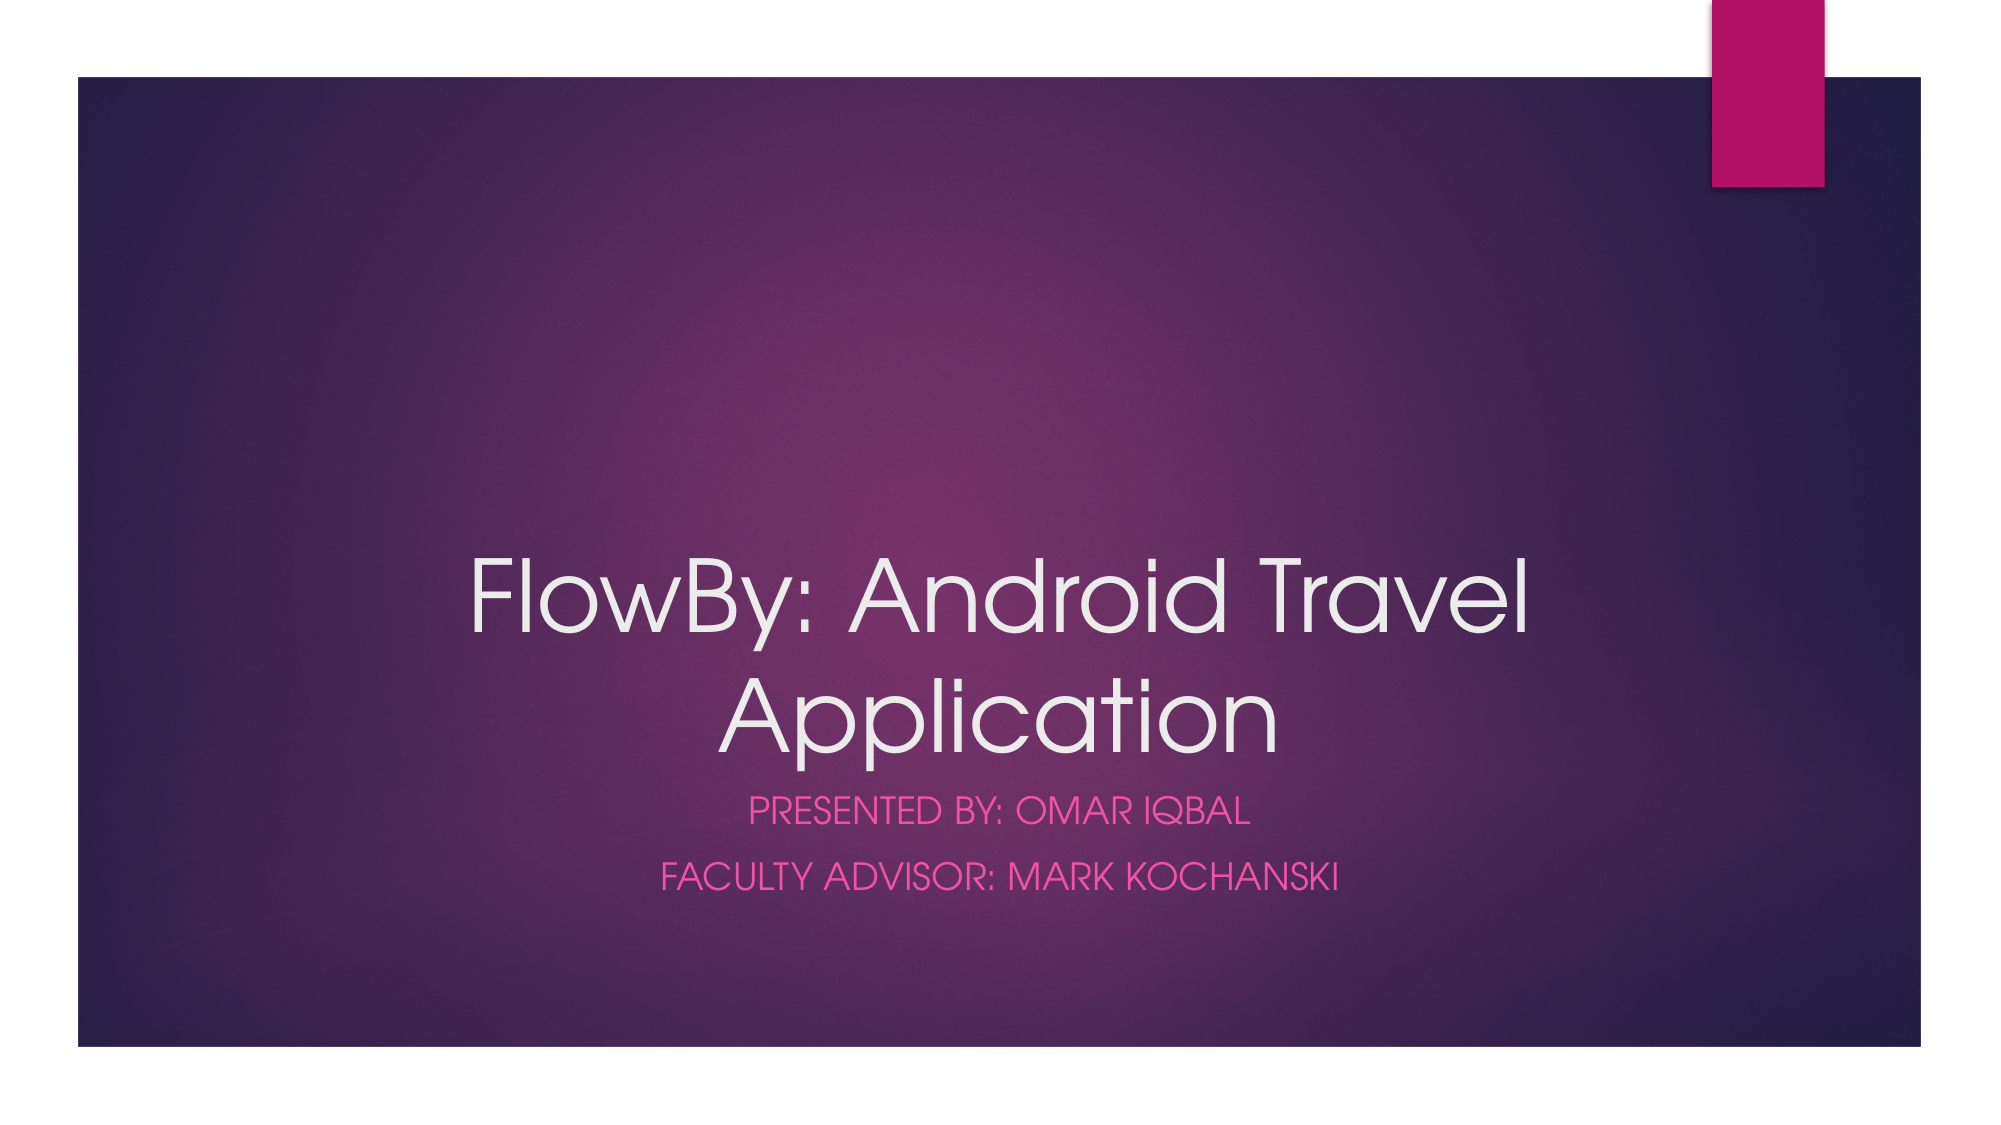

# FlowBy: Android Travel Application
Presented By: Omar Iqbal
Faculty Advisor: Mark Kochanski